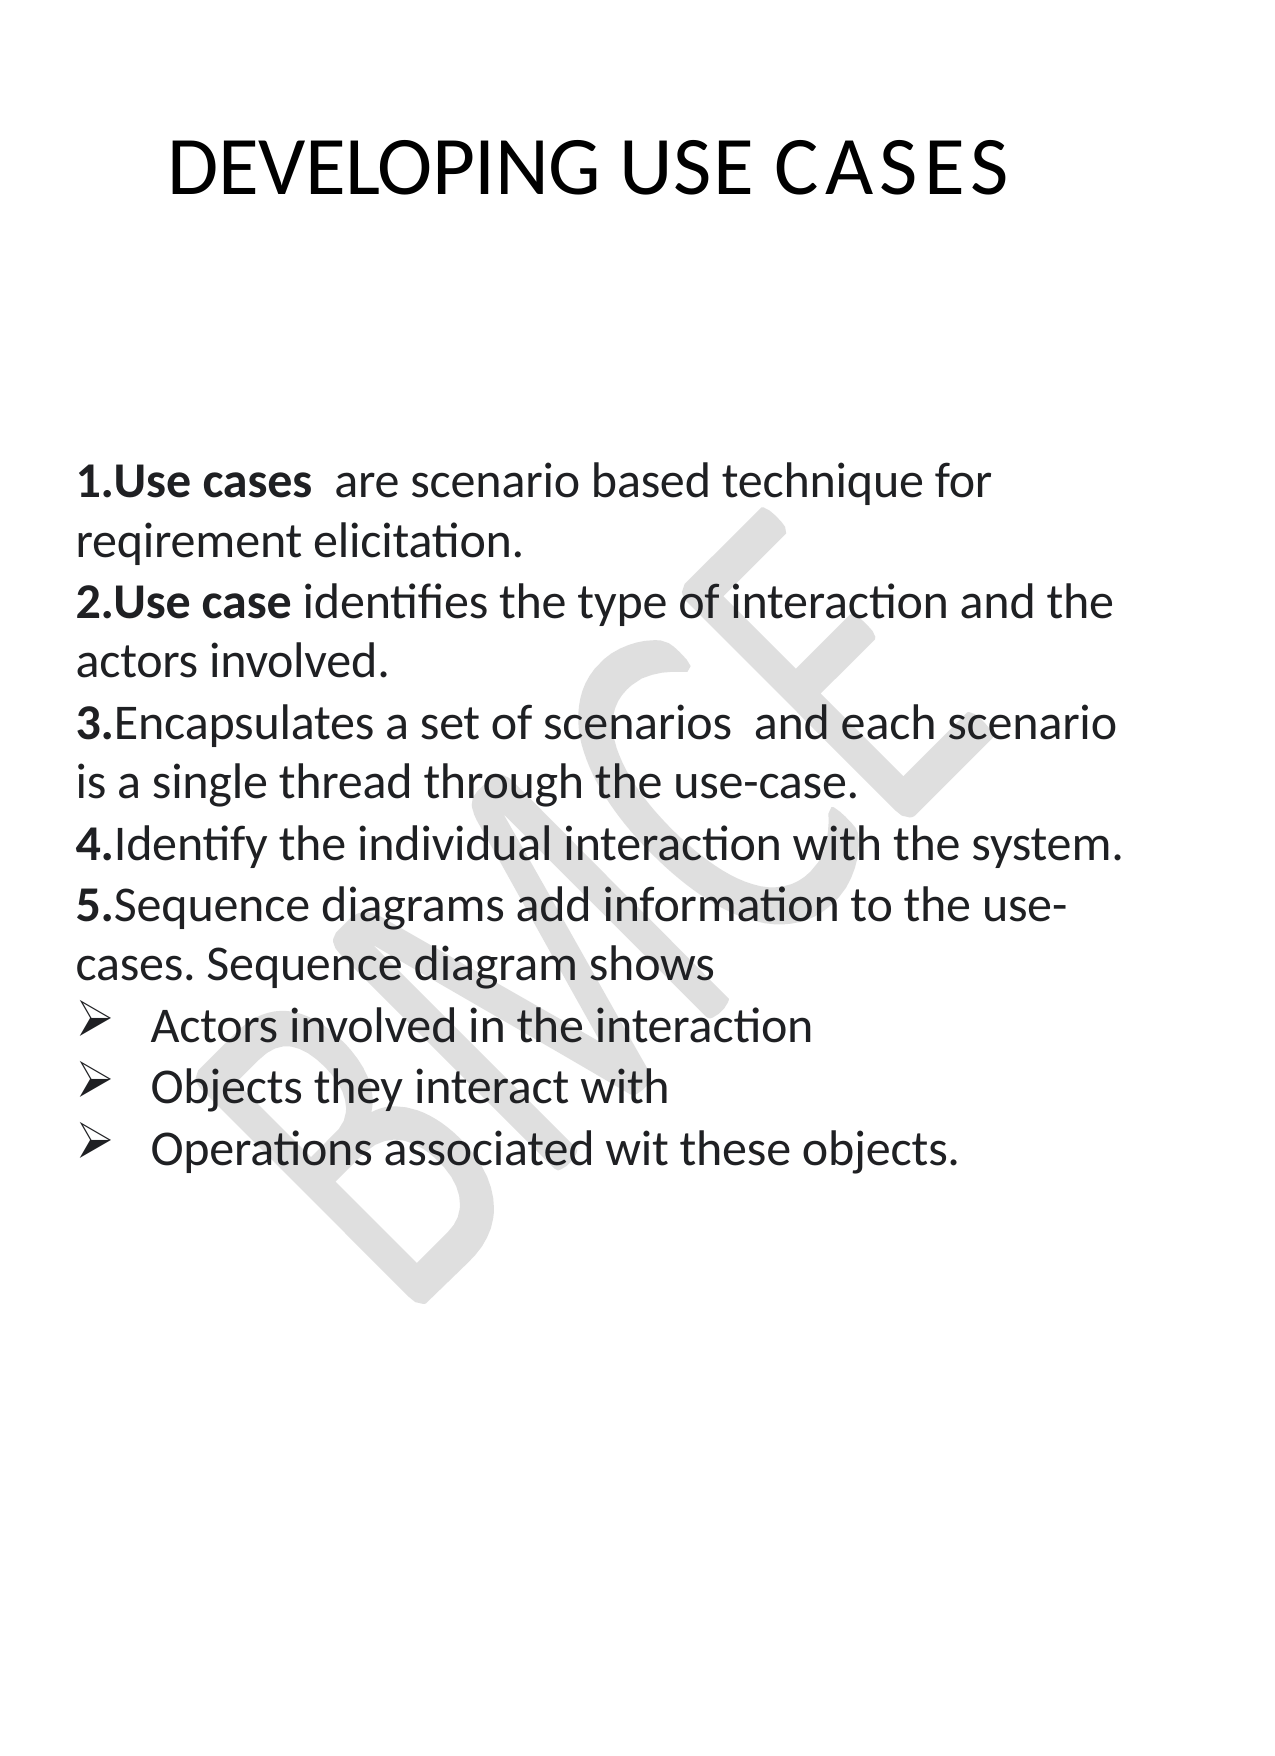

# DEVELOPING USE CASES
1.Use cases  are scenario based technique for reqirement elicitation.
2.Use case identifies the type of interaction and the actors involved.
3.Encapsulates a set of scenarios  and each scenario is a single thread through the use-case.
4.Identify the individual interaction with the system.
5.Sequence diagrams add information to the use-cases. Sequence diagram shows
Actors involved in the interaction
Objects they interact with
Operations associated wit these objects.